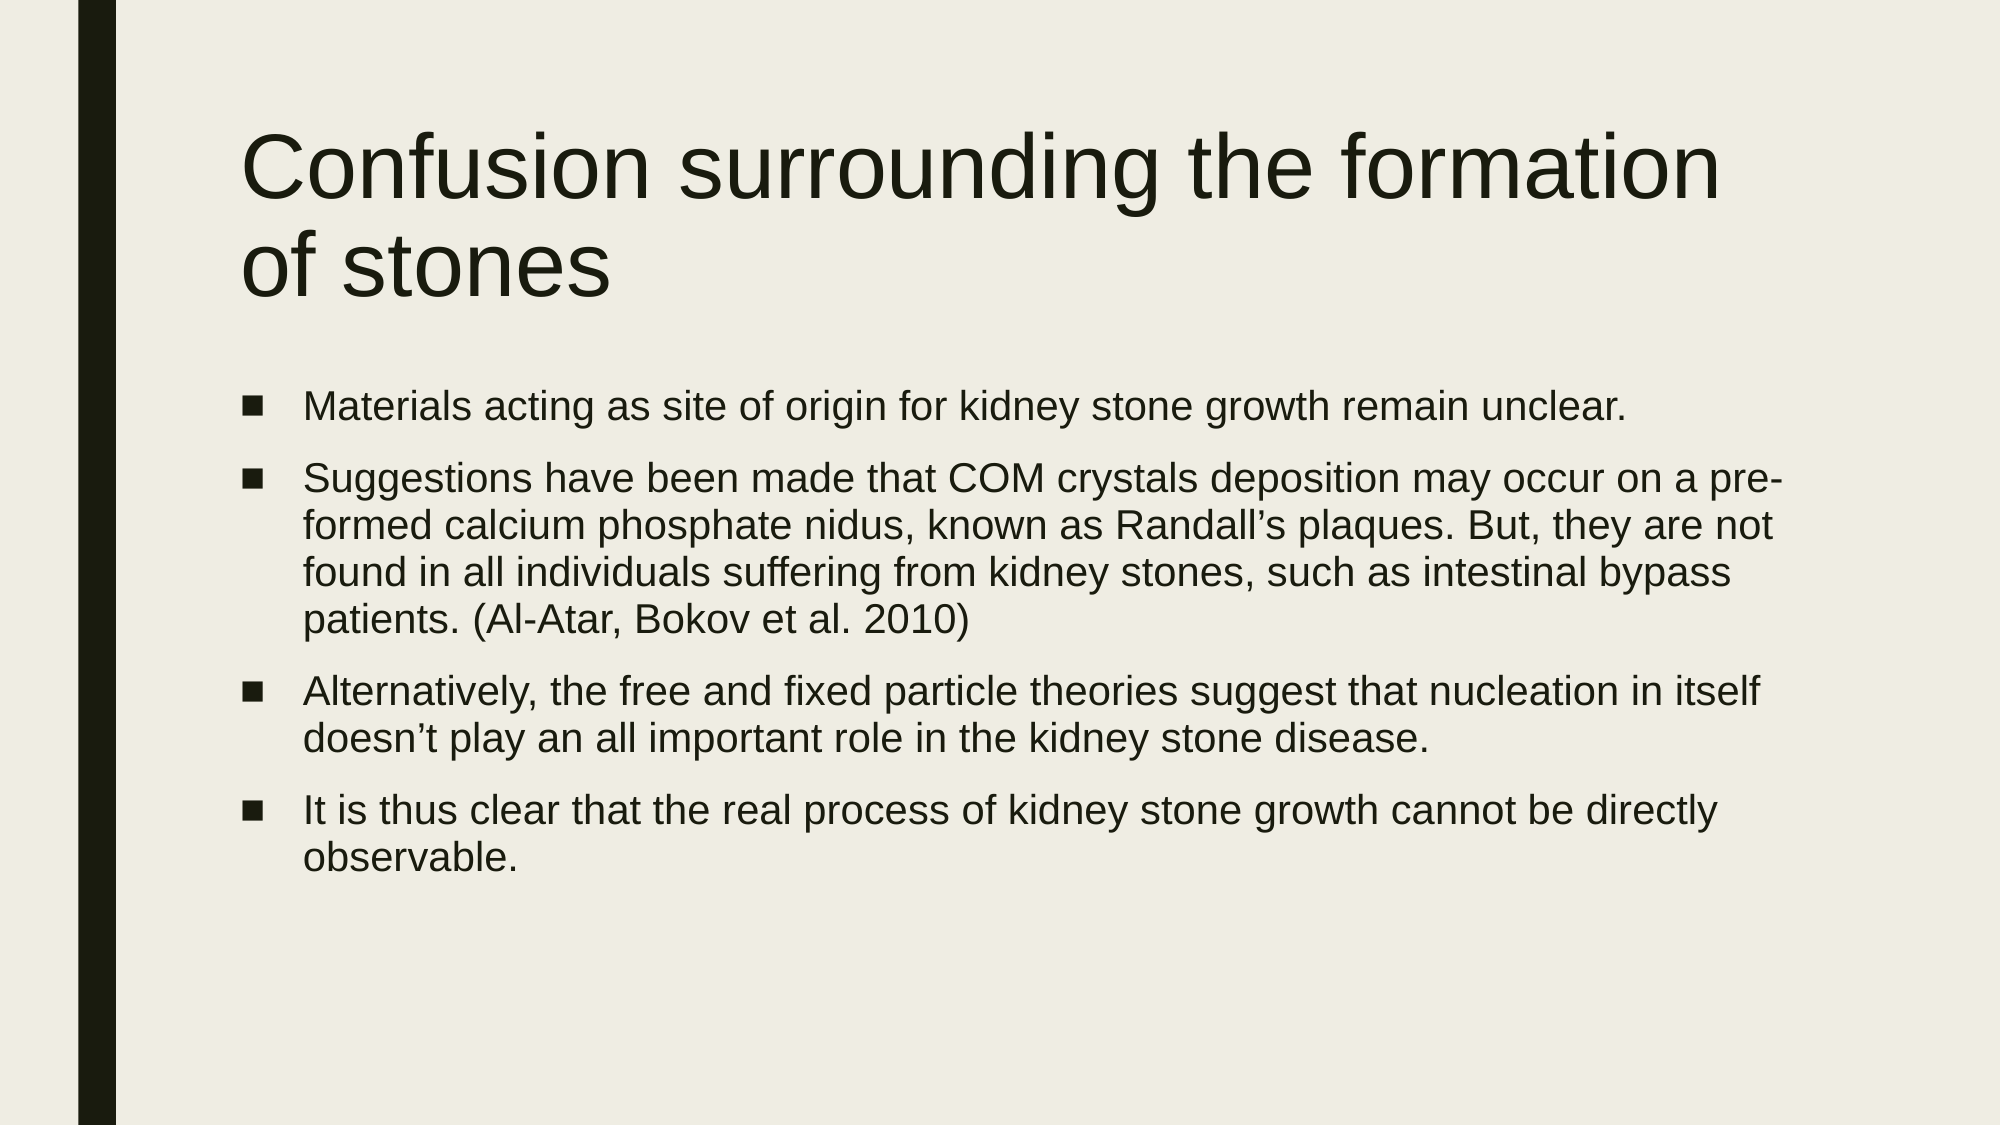

# Confusion surrounding the formation of stones
Materials acting as site of origin for kidney stone growth remain unclear.
Suggestions have been made that COM crystals deposition may occur on a pre-formed calcium phosphate nidus, known as Randall’s plaques. But, they are not found in all individuals suffering from kidney stones, such as intestinal bypass patients. (Al-Atar, Bokov et al. 2010)
Alternatively, the free and fixed particle theories suggest that nucleation in itself doesn’t play an all important role in the kidney stone disease.
It is thus clear that the real process of kidney stone growth cannot be directly observable.